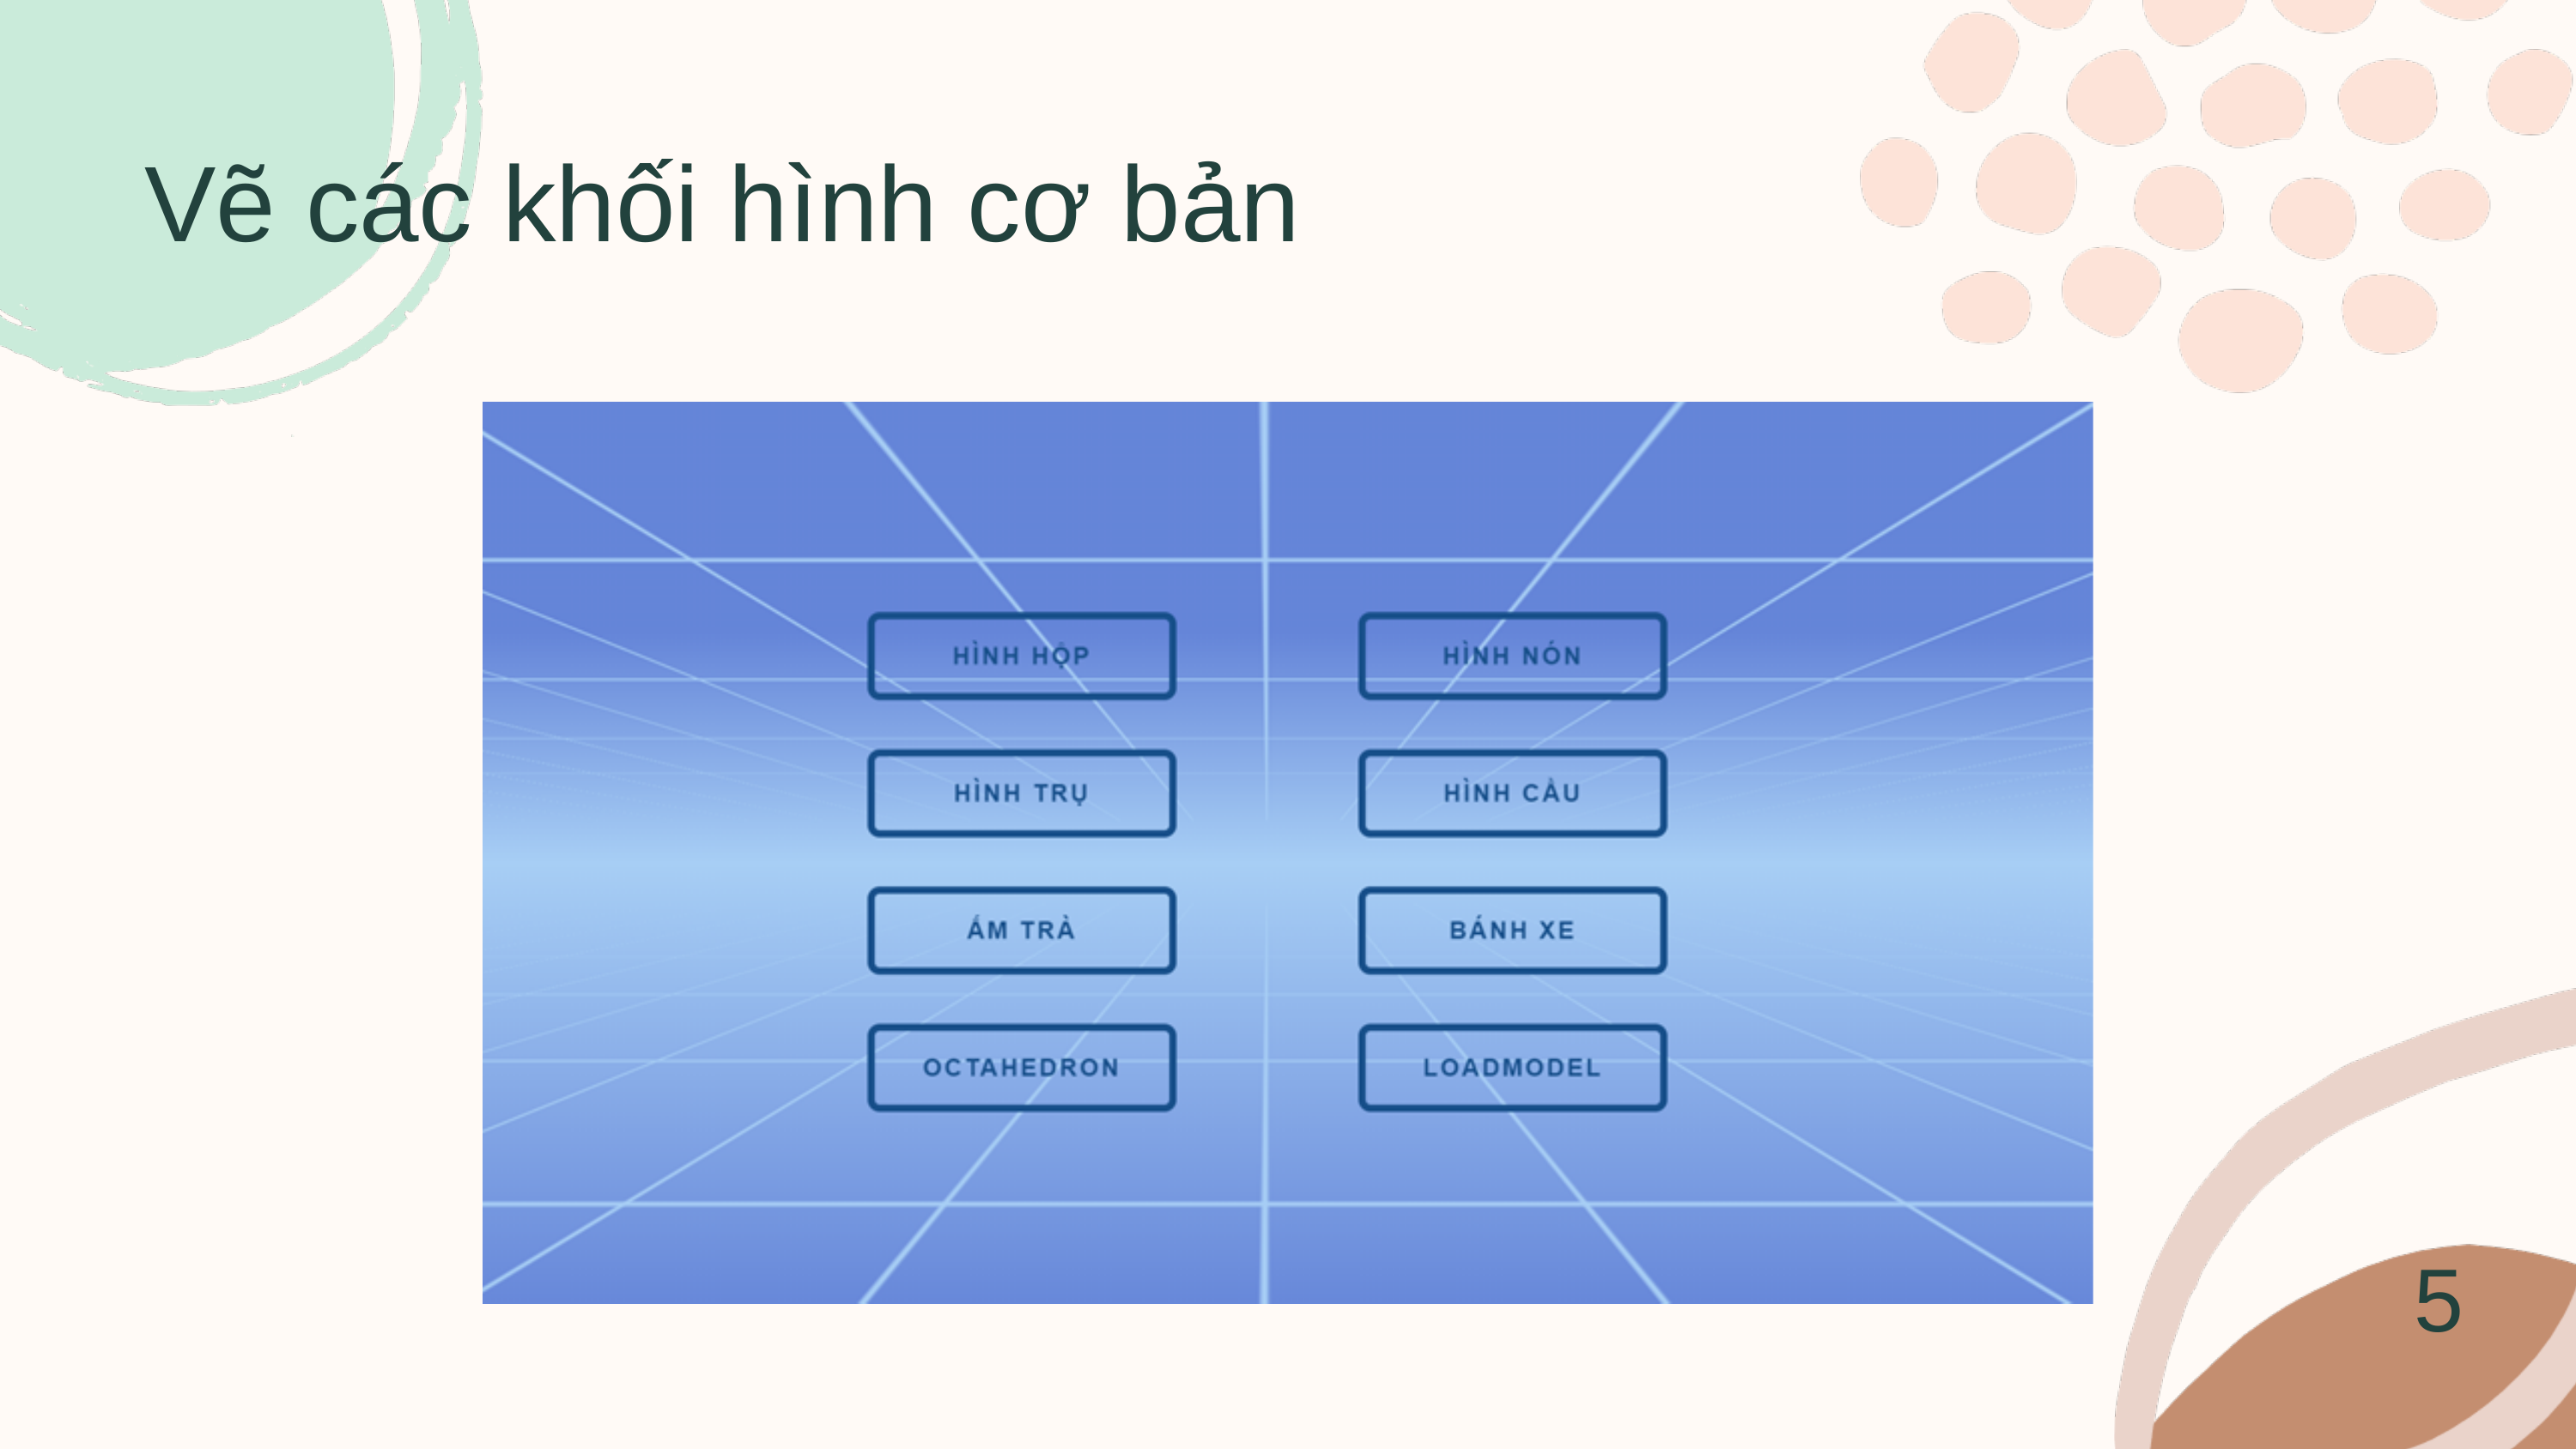

Vẽ các khối hình cơ bản

5